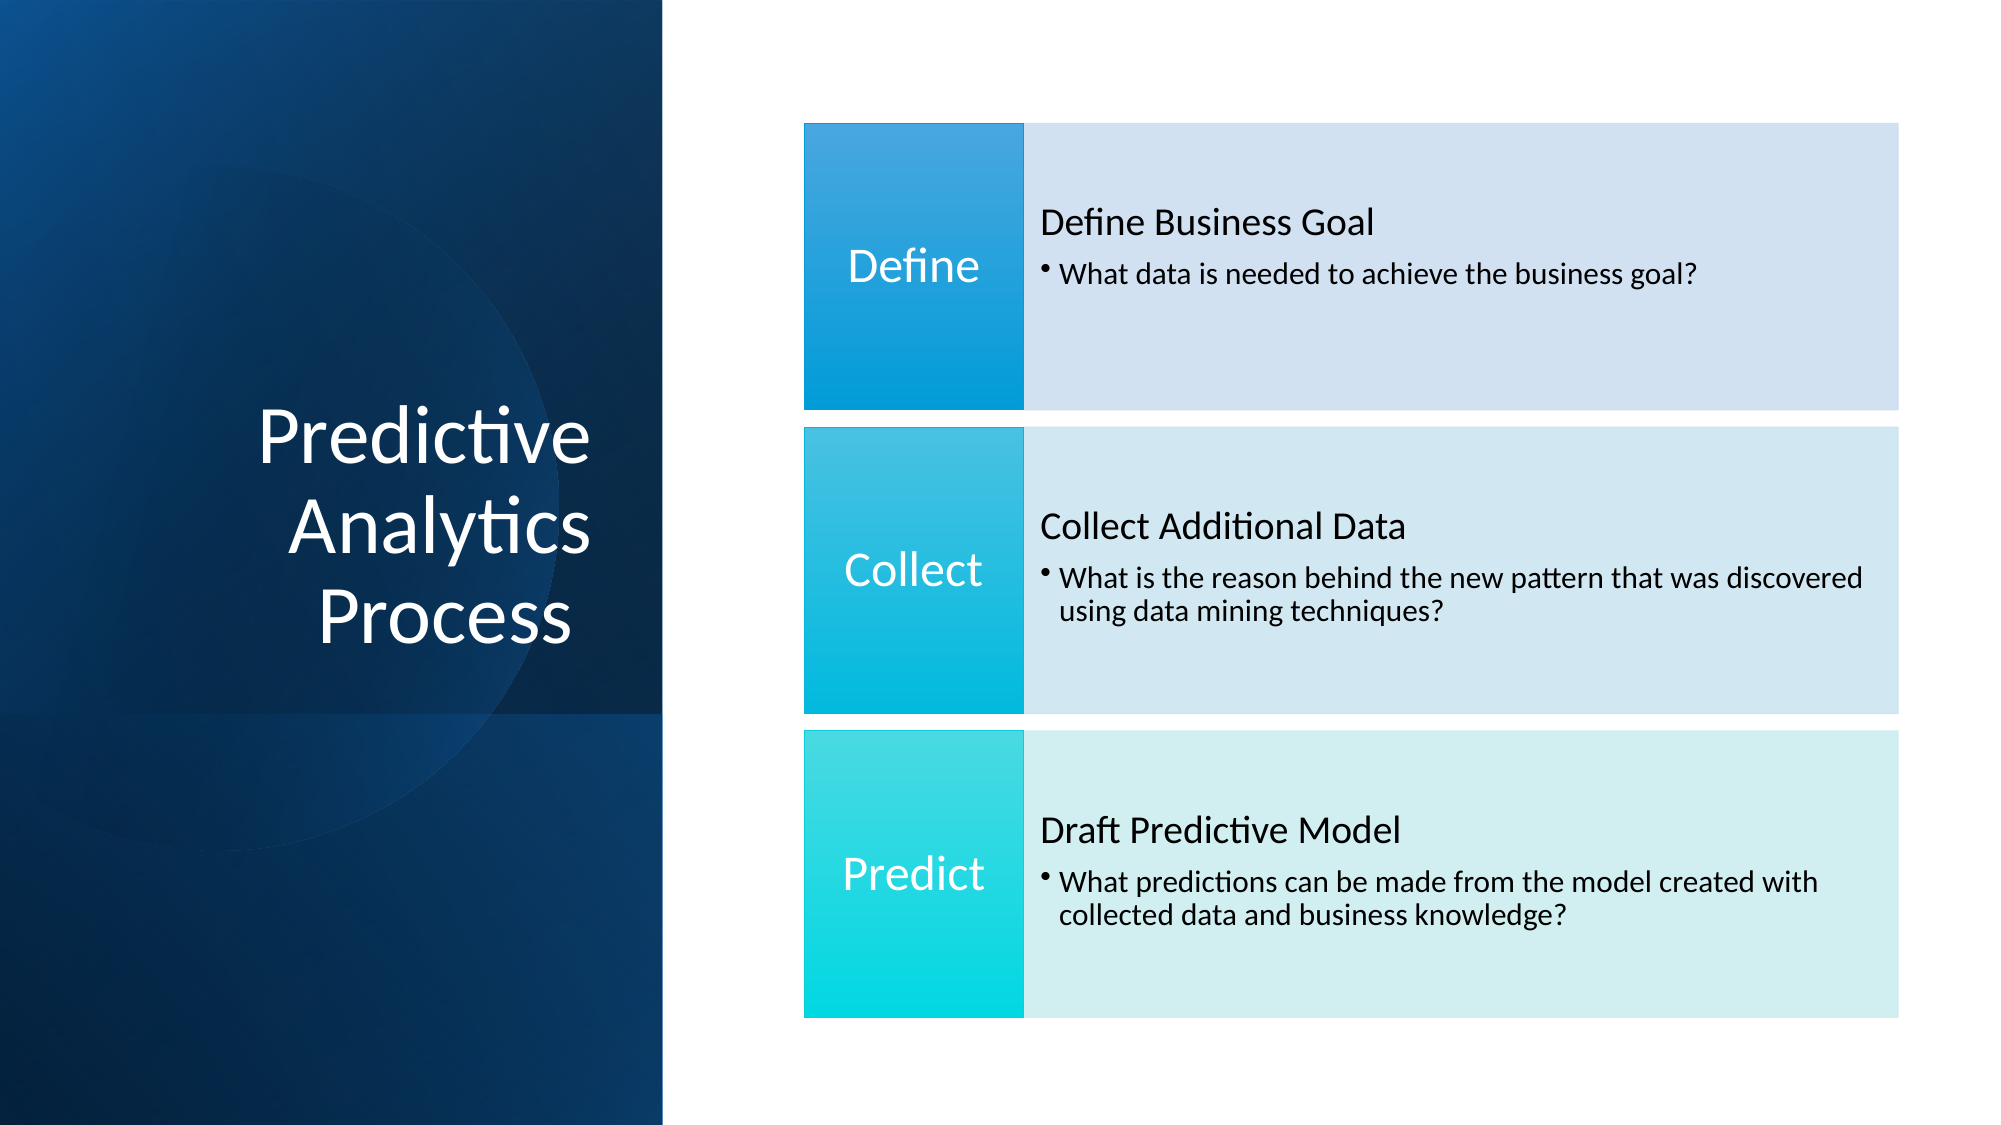

Define Business Goal
What data is needed to achieve the business goal?
Define
Collect Additional Data
What is the reason behind the new pattern that was discovered using data mining techniques?
Collect
Draft Predictive Model
What predictions can be made from the model created with collected data and business knowledge?
Predict

# Predictive Analytics Process